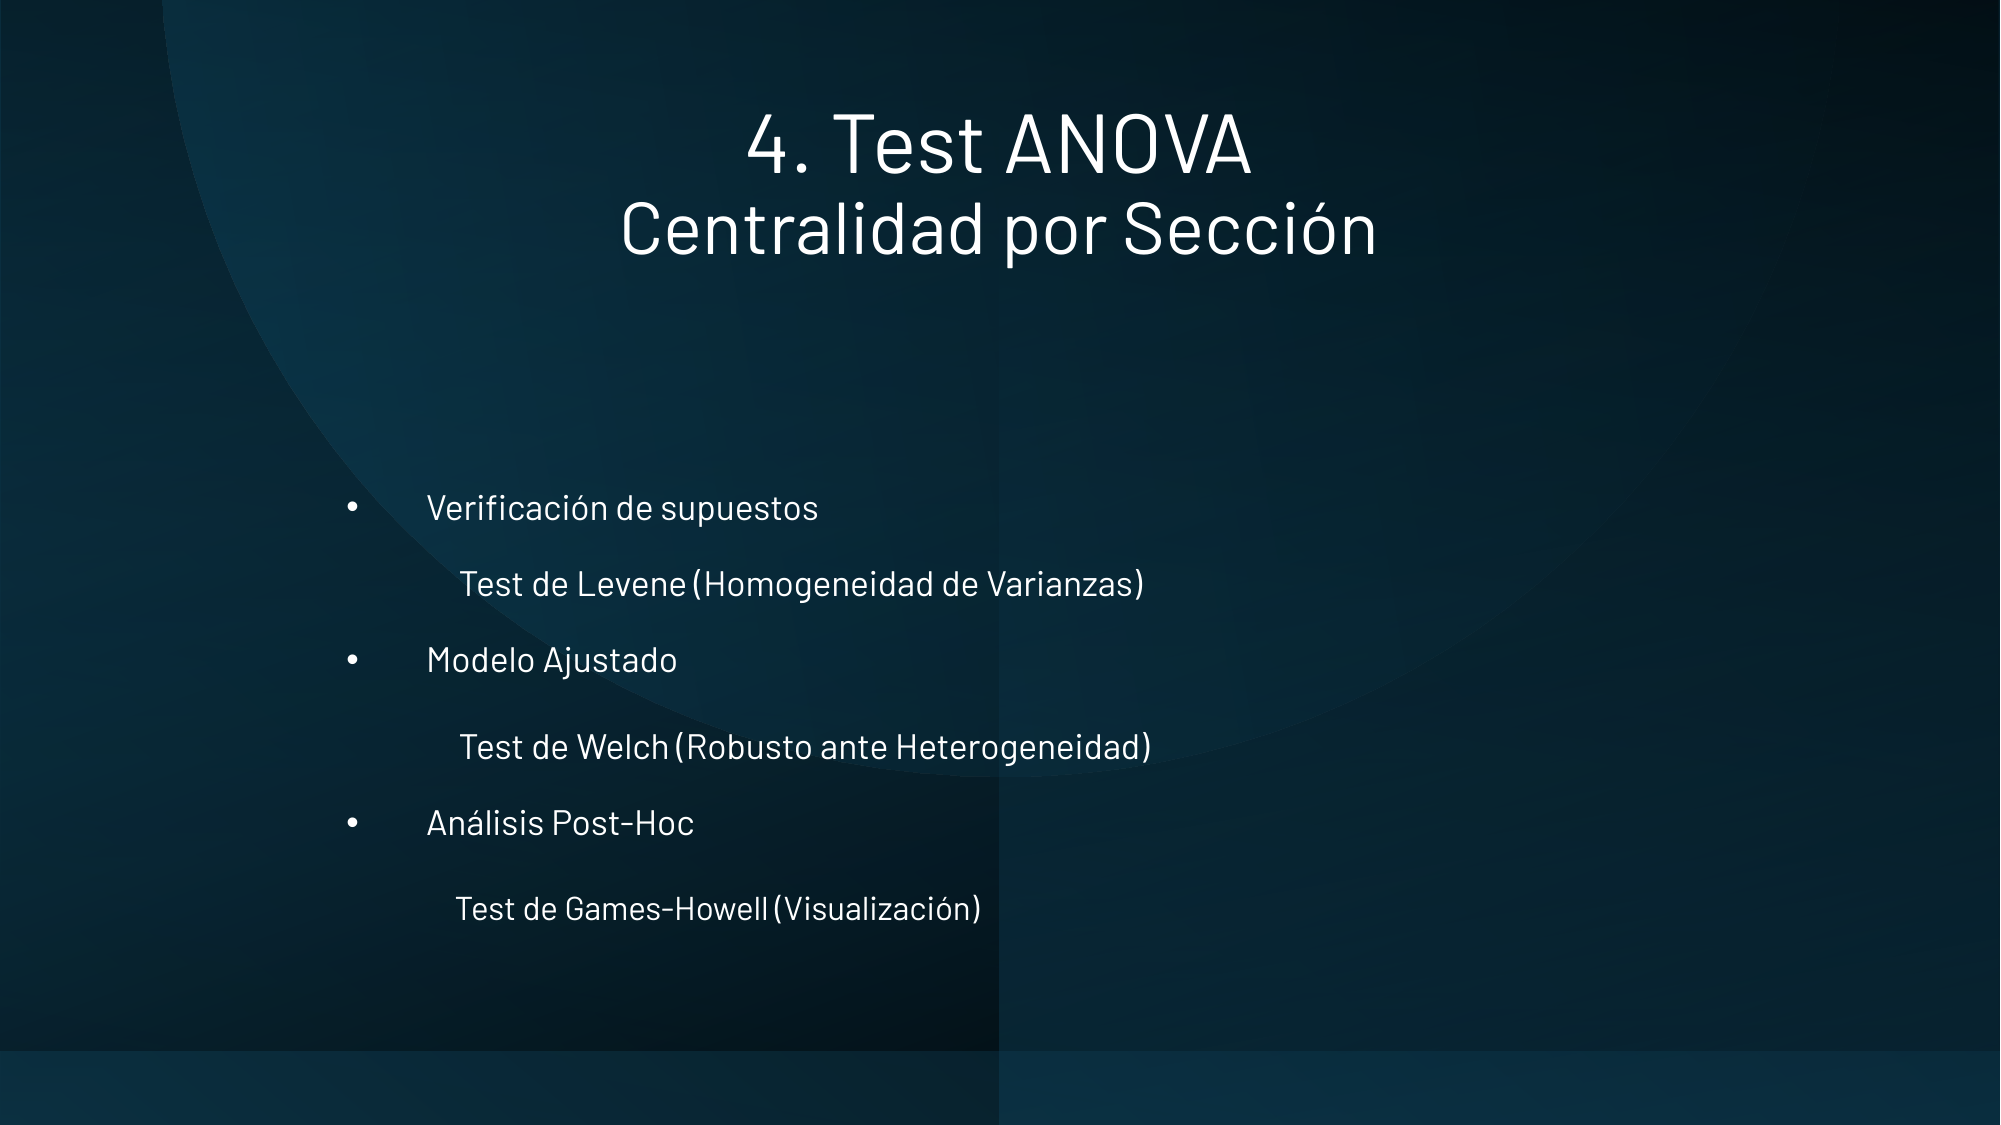

# 4. Test ANOVA Centralidad por Sección
Verificación de supuestos

                Test de Levene (Homogeneidad de Varianzas)

Modelo Ajustado
                Test de Welch (Robusto ante Heterogeneidad)

Análisis Post-Hoc

            Test de Games-Howell (Visualización)